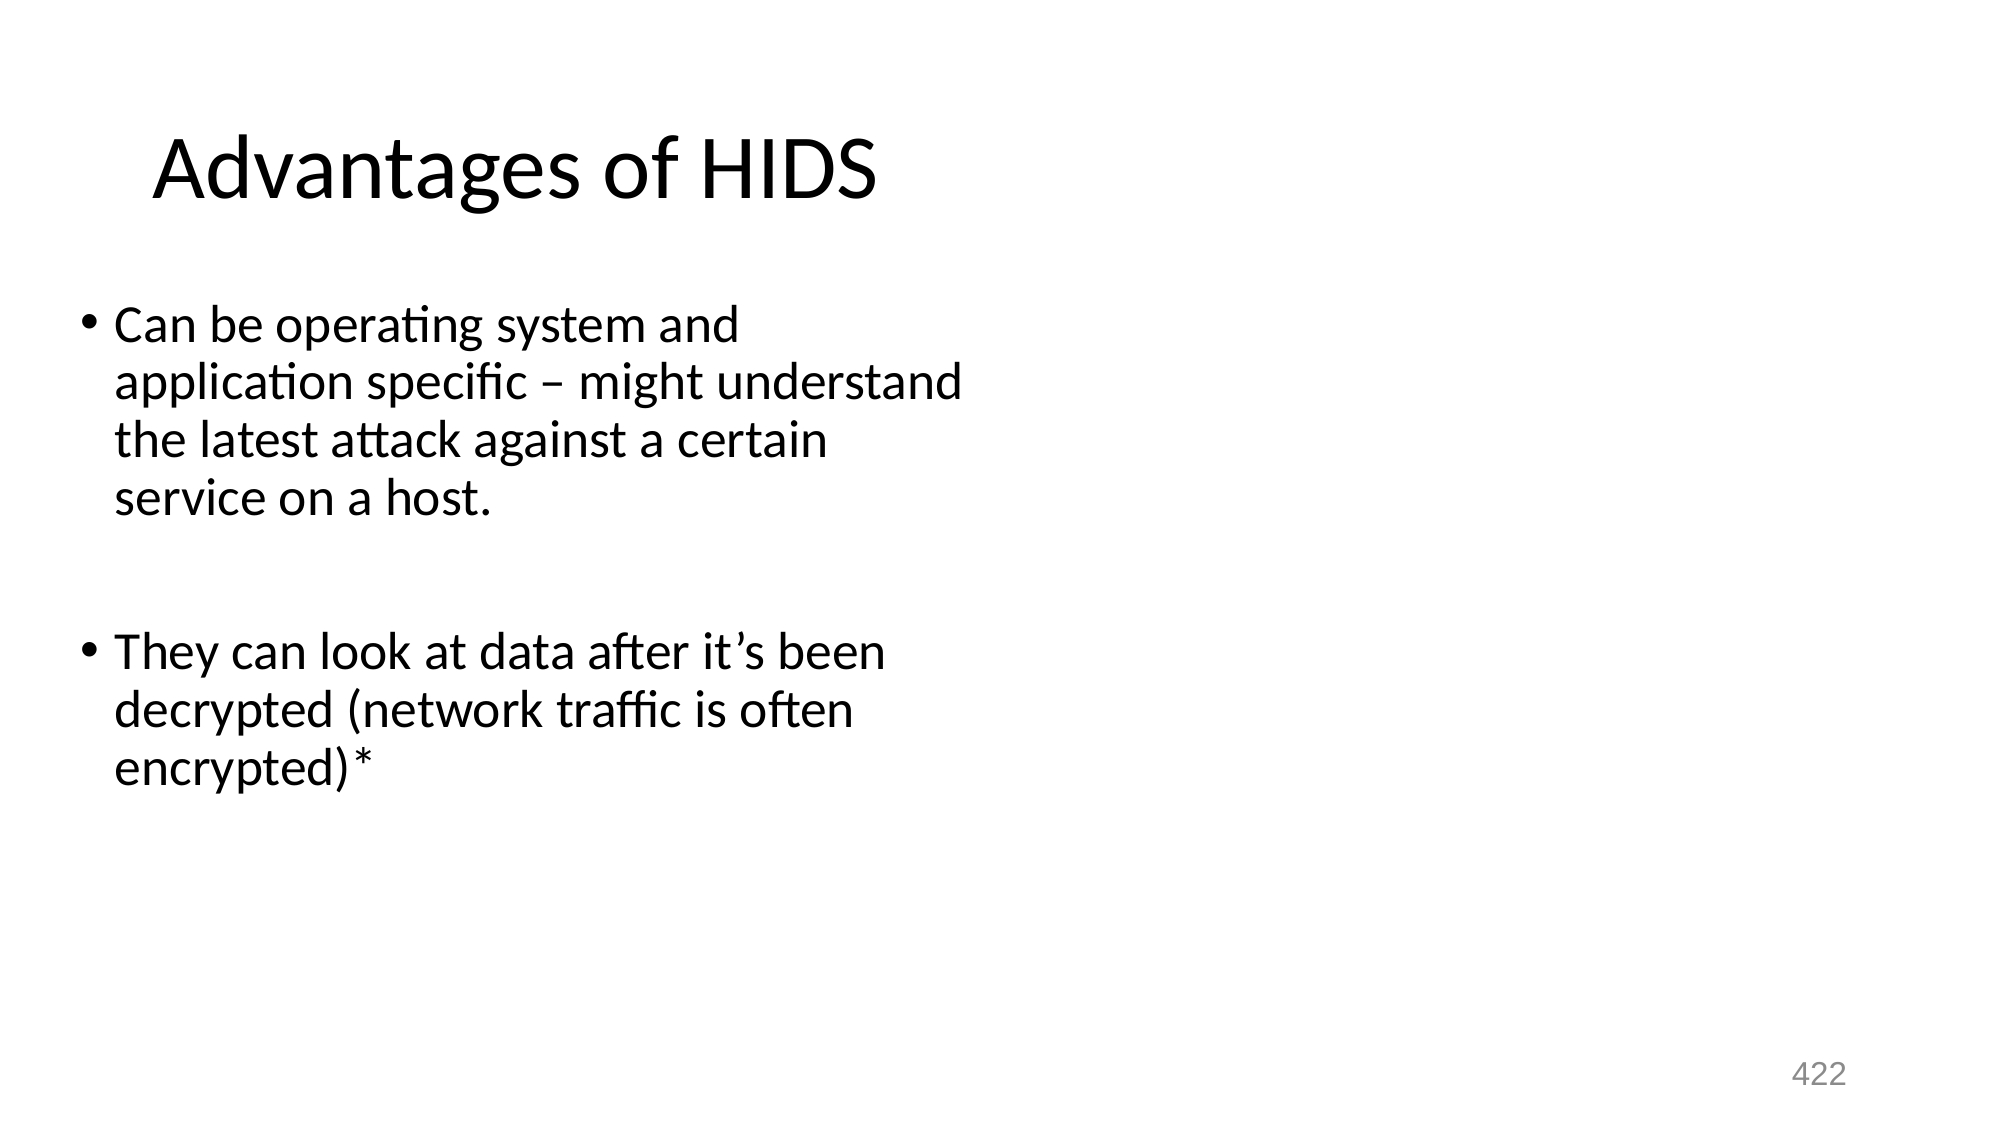

# Advantages of HIDS
Can be operating system and application specific – might understand the latest attack against a certain service on a host.

They can look at data after it’s been decrypted (network traffic is often encrypted)*

422